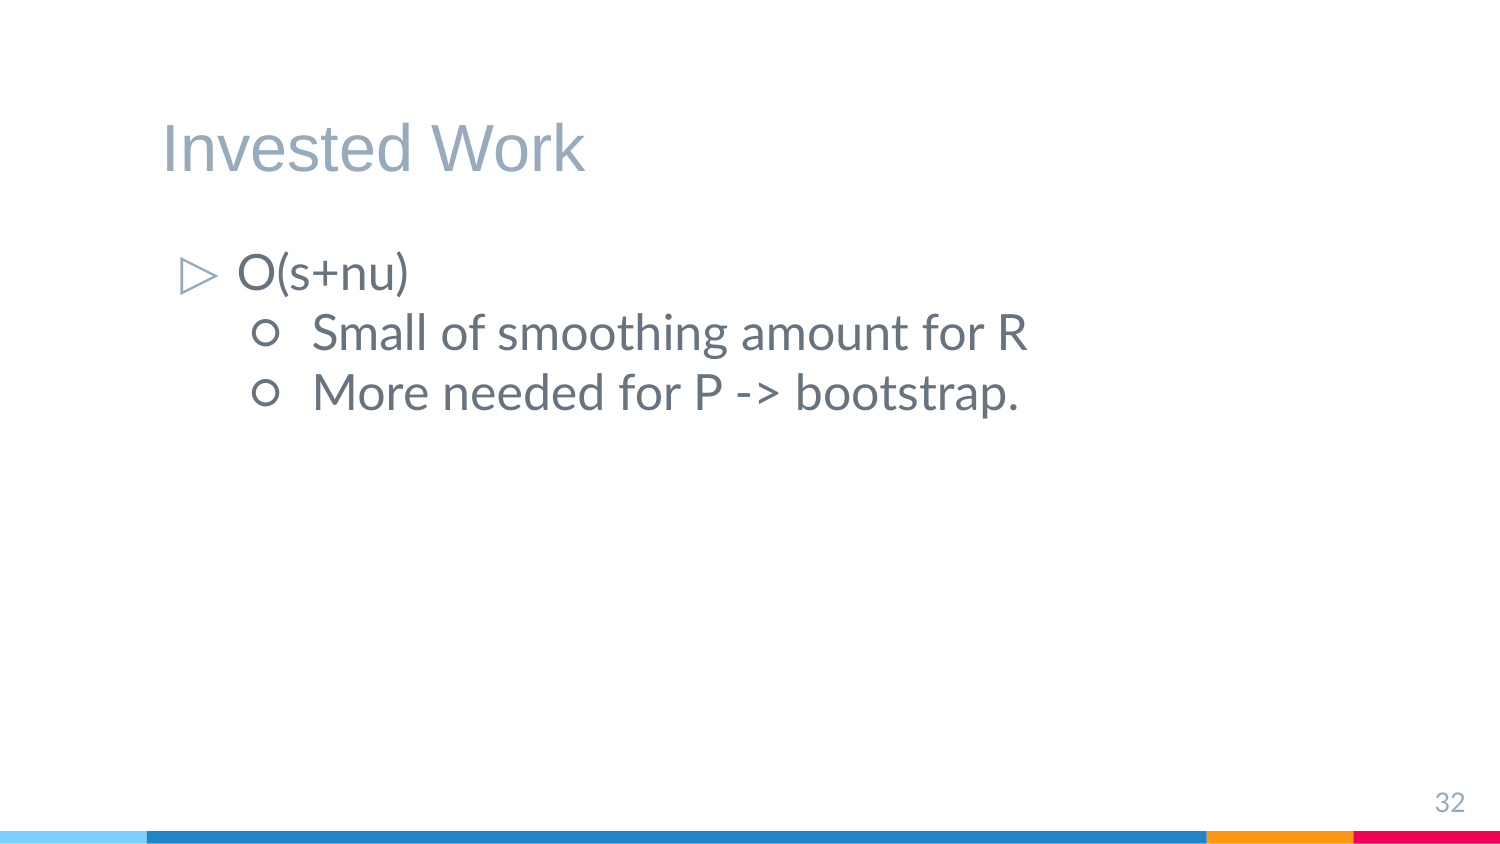

# Invested Work
O(s+nu)
Small of smoothing amount for R
More needed for P -> bootstrap.
32